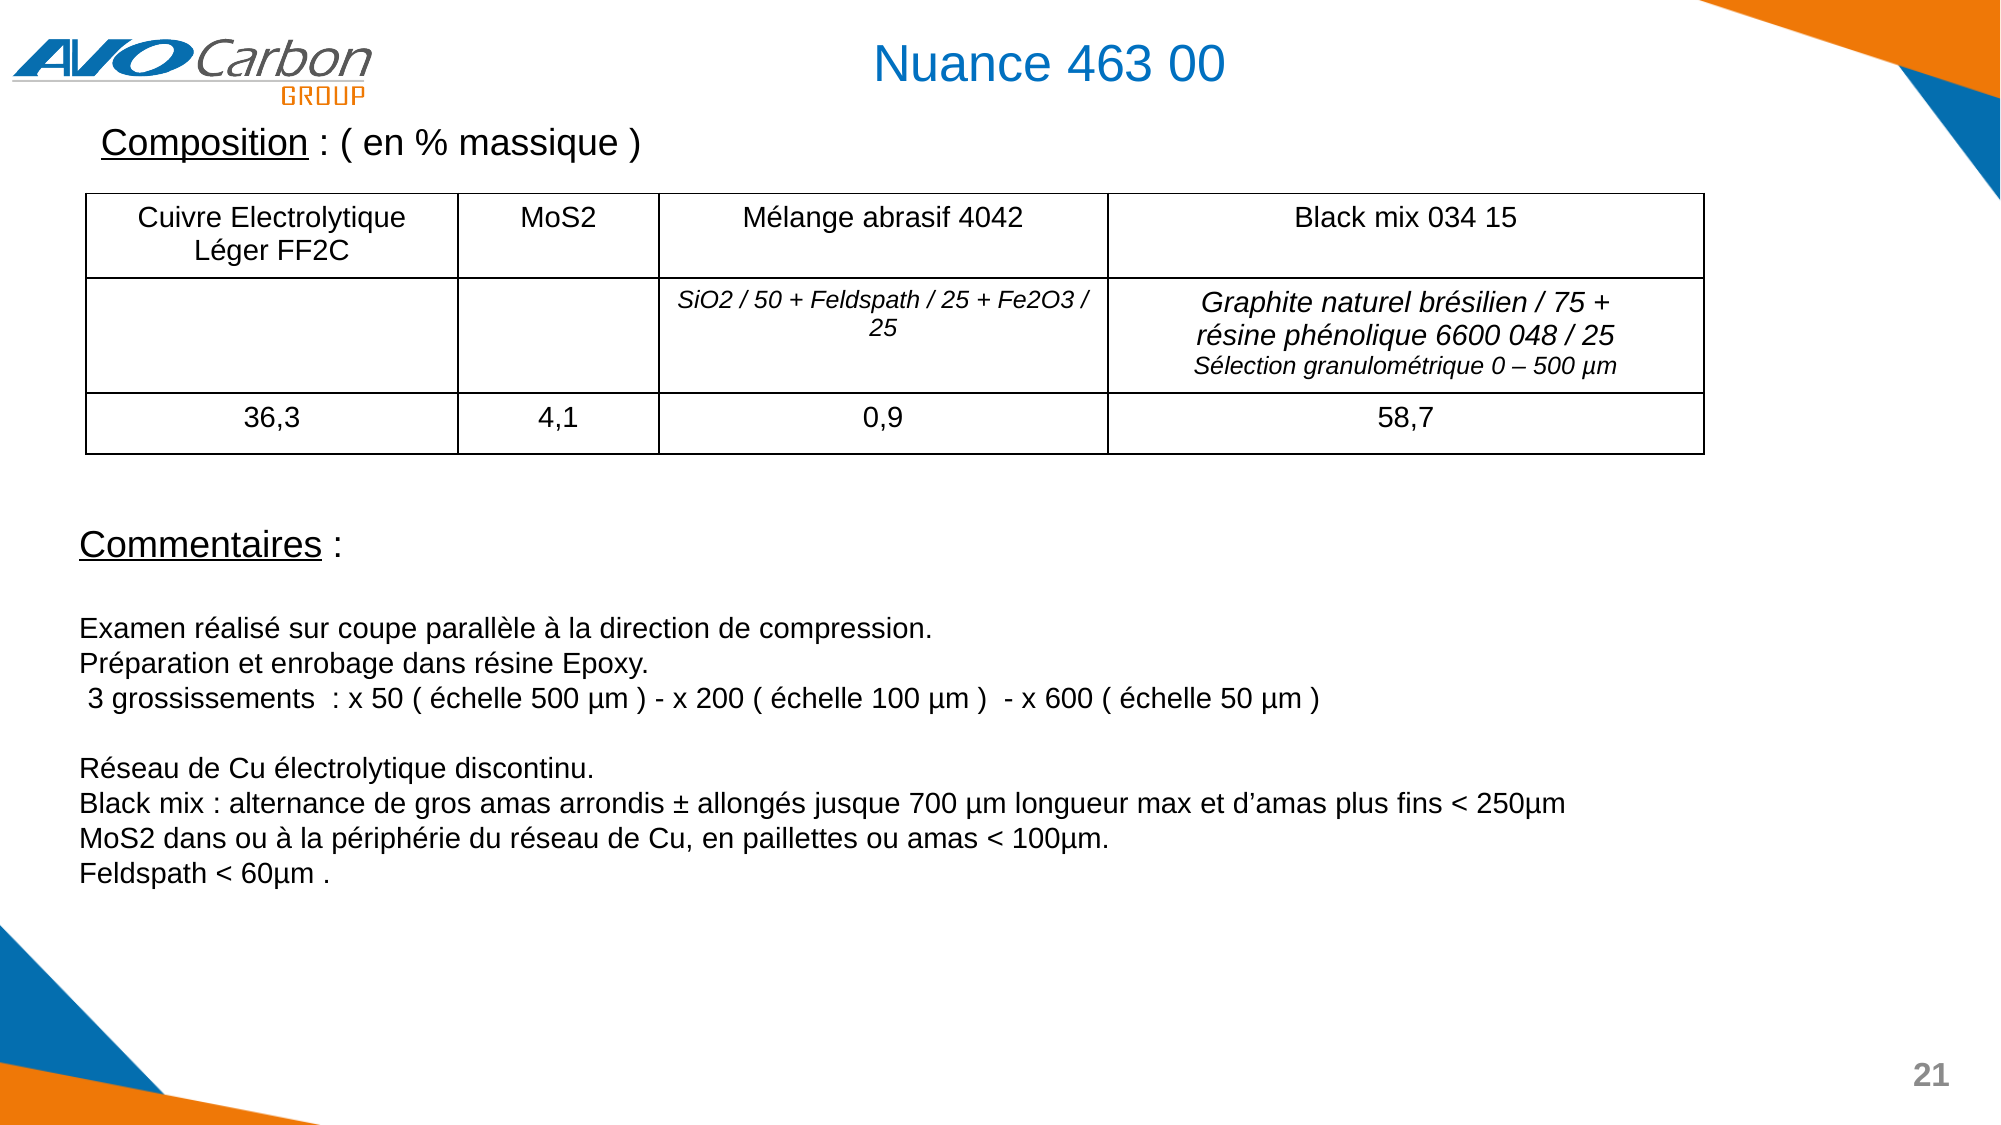

Nuance 463 00
Composition : ( en % massique )
| Cuivre Electrolytique Léger FF2C | MoS2 | Mélange abrasif 4042 | Black mix 034 15 |
| --- | --- | --- | --- |
|  |  | SiO2 / 50 + Feldspath / 25 + Fe2O3 / 25 | Graphite naturel brésilien / 75 + résine phénolique 6600 048 / 25 Sélection granulométrique 0 – 500 µm |
| 36,3 | 4,1 | 0,9 | 58,7 |
Commentaires :

Examen réalisé sur coupe parallèle à la direction de compression.
Préparation et enrobage dans résine Epoxy.
 3 grossissements  : x 50 ( échelle 500 µm ) - x 200 ( échelle 100 µm )  - x 600 ( échelle 50 µm )

Réseau de Cu électrolytique discontinu.
Black mix : alternance de gros amas arrondis ± allongés jusque 700 µm longueur max et d’amas plus fins < 250µm
MoS2 dans ou à la périphérie du réseau de Cu, en paillettes ou amas < 100µm.
Feldspath < 60µm .
21